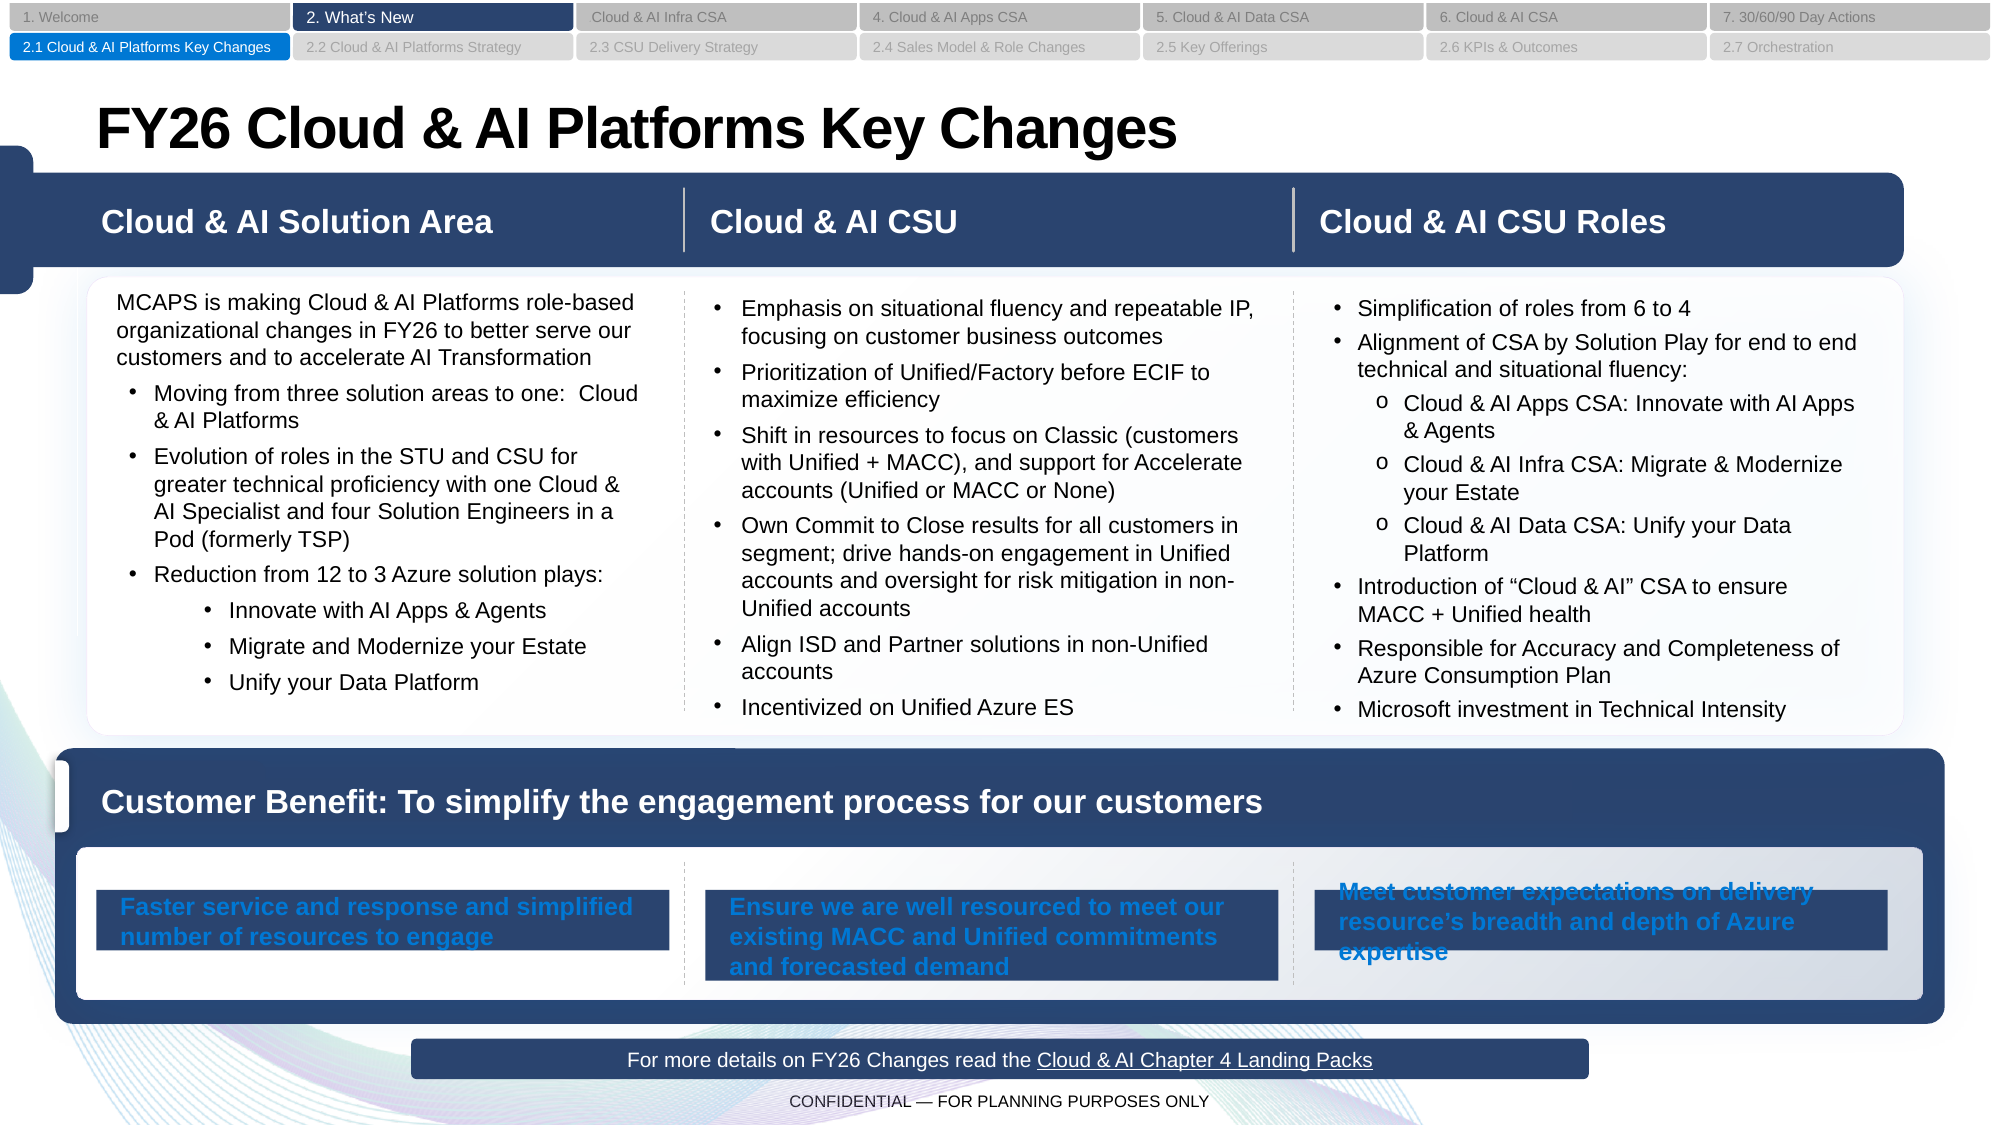

1. Welcome
2. What’s New
4. Cloud & AI Infra CSA
4. Cloud & AI Apps CSA
5. Cloud & AI Data CSA
6. Cloud & AI CSA
7. 30/60/90 Day Actions
2.1 Cloud & AI Platforms Key Changes
2.2 Cloud & AI Platforms Strategy
2.3 CSU Delivery Strategy
2.4 Sales Model & Role Changes
2.5 Key Offerings
2.6 KPIs & Outcomes
2.7 Orchestration
# FY26 Cloud & AI Platforms Key Changes
Cloud & AI Solution Area
Cloud & AI CSU
Cloud & AI CSU Roles
MCAPS is making Cloud & AI Platforms role-based organizational changes in FY26 to better serve our customers and to accelerate AI Transformation
Moving from three solution areas to one:  Cloud & AI Platforms
Evolution of roles in the STU and CSU for greater technical proficiency with one Cloud & AI Specialist and four Solution Engineers in a Pod (formerly TSP)
Reduction from 12 to 3 Azure solution plays:
Innovate with AI Apps & Agents
Migrate and Modernize your Estate
Unify your Data Platform

Emphasis on situational fluency and repeatable IP, focusing on customer business outcomes
Prioritization of Unified/Factory before ECIF to maximize efficiency
Shift in resources to focus on Classic (customers with Unified + MACC), and support for Accelerate accounts (Unified or MACC or None)
Own Commit to Close results for all customers in segment; drive hands-on engagement in Unified accounts and oversight for risk mitigation in non-Unified accounts
Align ISD and Partner solutions in non-Unified accounts
Incentivized on Unified Azure ES
Simplification of roles from 6 to 4
Alignment of CSA by Solution Play for end to end technical and situational fluency:
Cloud & AI Apps CSA: Innovate with AI Apps & Agents
Cloud & AI Infra CSA: Migrate & Modernize your Estate
Cloud & AI Data CSA: Unify your Data Platform
Introduction of “Cloud & AI” CSA to ensure MACC + Unified health
Responsible for Accuracy and Completeness of Azure Consumption Plan
Microsoft investment in Technical Intensity
Customer Benefit: To simplify the engagement process for our customers
Faster service and response and simplified number of resources to engage
Ensure we are well resourced to meet our existing MACC and Unified commitments and forecasted demand
Meet customer expectations on delivery resource’s breadth and depth of Azure expertise
For more details on FY26 Changes read the Cloud & AI Chapter 4 Landing Packs